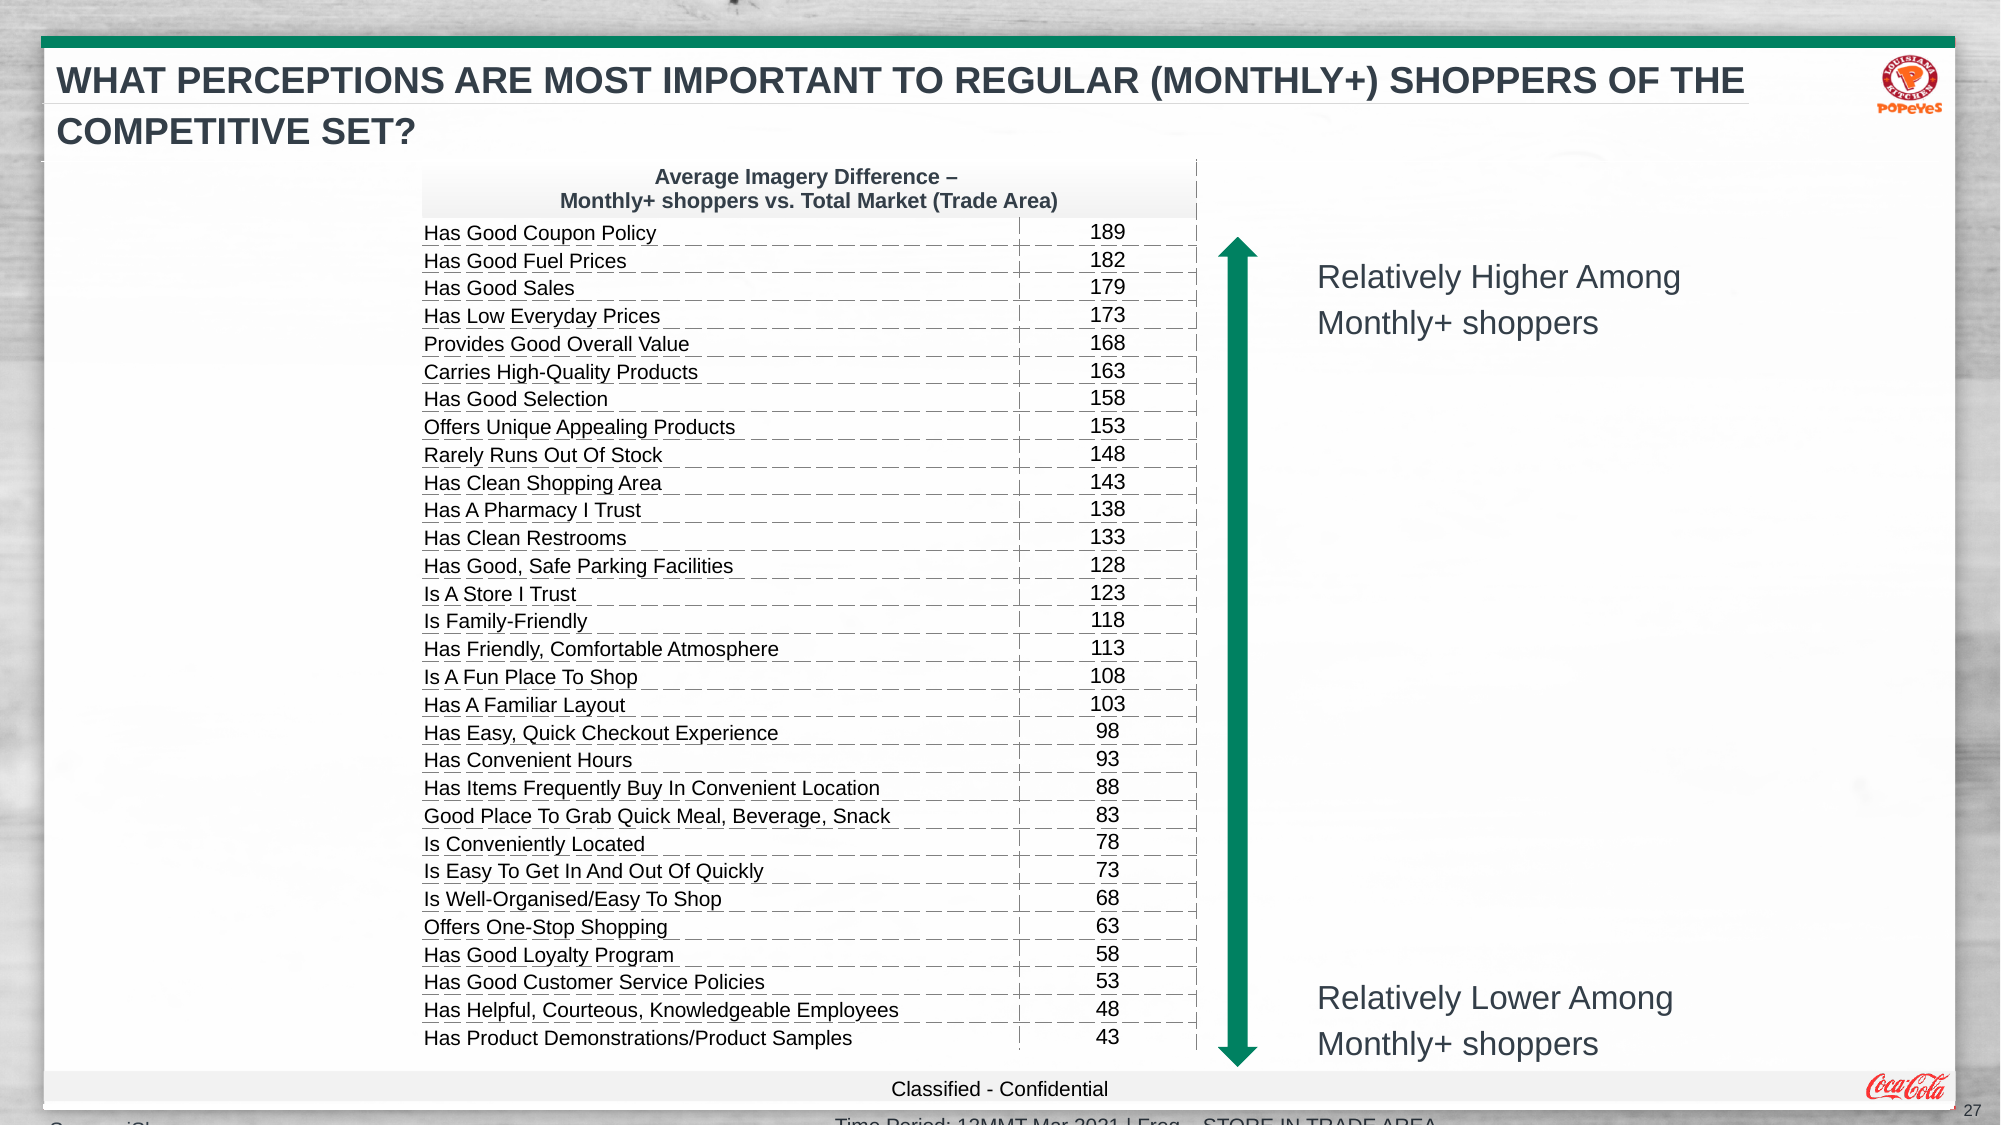

WHAT PERCEPTIONS ARE MOST IMPORTANT TO REGULAR (MONTHLY+) SHOPPERS OF THE COMPETITIVE SET?
| Average Imagery Difference – Monthly+ shoppers vs. Total Market (Trade Area) |  |
| --- | --- |
| Has Good Coupon Policy | 189 |
| Has Good Fuel Prices | 182 |
| Has Good Sales | 179 |
| Has Low Everyday Prices | 173 |
| Provides Good Overall Value | 168 |
| Carries High-Quality Products | 163 |
| Has Good Selection | 158 |
| Offers Unique Appealing Products | 153 |
| Rarely Runs Out Of Stock | 148 |
| Has Clean Shopping Area | 143 |
| Has A Pharmacy I Trust | 138 |
| Has Clean Restrooms | 133 |
| Has Good, Safe Parking Facilities | 128 |
| Is A Store I Trust | 123 |
| Is Family-Friendly | 118 |
| Has Friendly, Comfortable Atmosphere | 113 |
| Is A Fun Place To Shop | 108 |
| Has A Familiar Layout | 103 |
| Has Easy, Quick Checkout Experience | 98 |
| Has Convenient Hours | 93 |
| Has Items Frequently Buy In Convenient Location | 88 |
| Good Place To Grab Quick Meal, Beverage, Snack | 83 |
| Is Conveniently Located | 78 |
| Is Easy To Get In And Out Of Quickly | 73 |
| Is Well-Organised/Easy To Shop | 68 |
| Offers One-Stop Shopping | 63 |
| Has Good Loyalty Program | 58 |
| Has Good Customer Service Policies | 53 |
| Has Helpful, Courteous, Knowledgeable Employees | 48 |
| Has Product Demonstrations/Product Samples | 43 |

Relatively Higher Among Monthly+ shoppers
Relatively Lower Among Monthly+ shoppers
27
Time Period: 12MMT Mar 2021 | Freq – STORE IN TRADE AREA